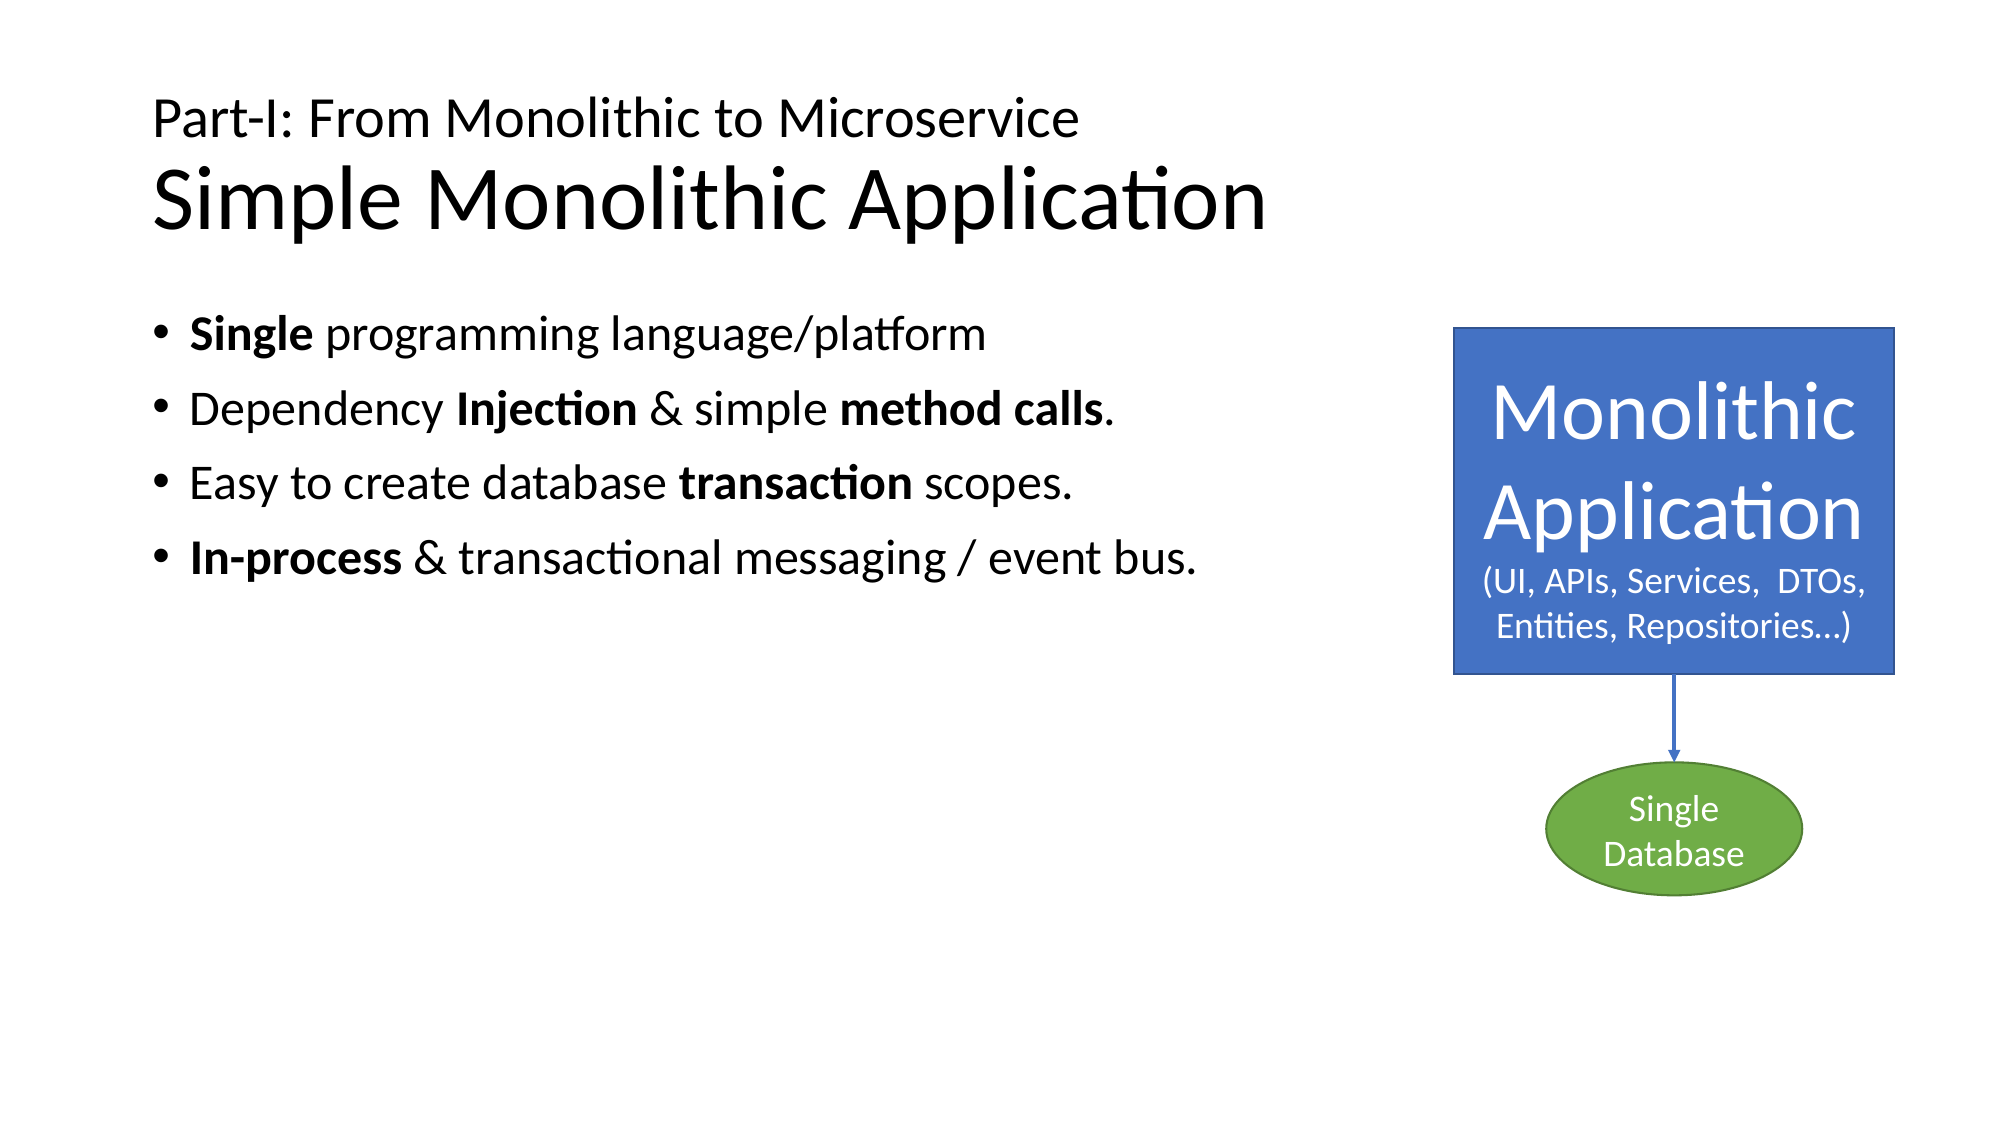

# Part-I: From Monolithic to Microservice Simple Monolithic Application
Single programming language/platform
Dependency Injection & simple method calls.
Easy to create database transaction scopes.
In-process & transactional messaging / event bus.
Monolithic Application
(UI, APIs, Services,  DTOs, Entities, Repositories…)
Single Database